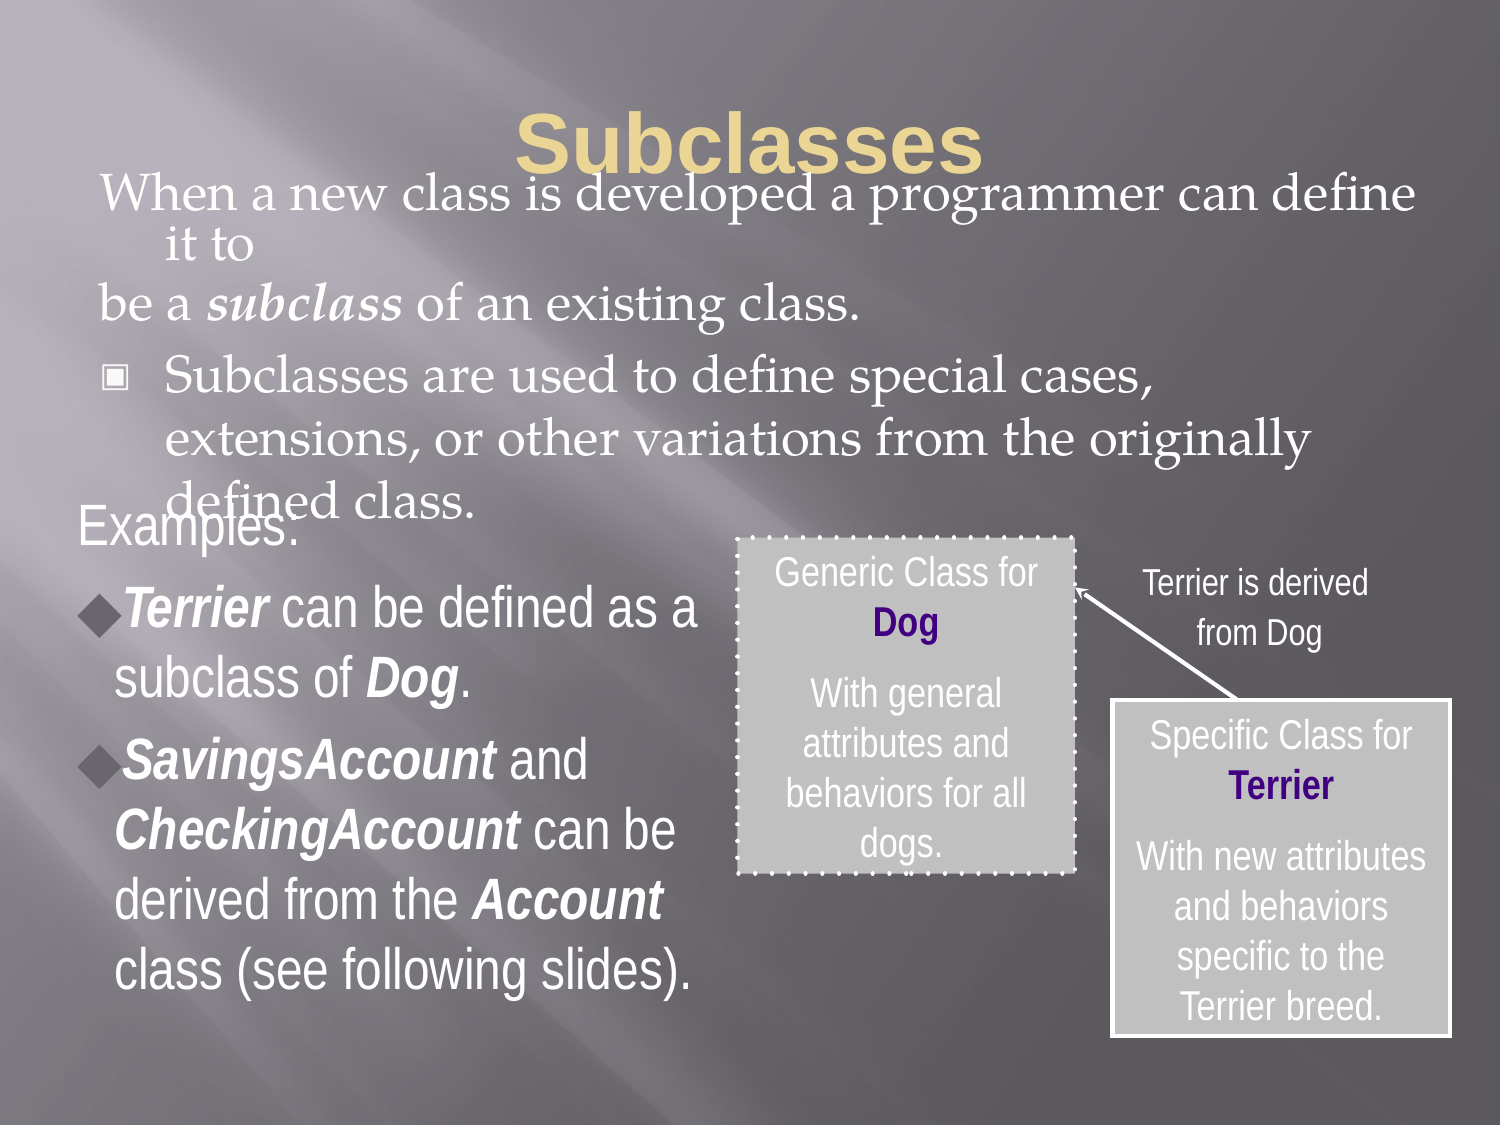

# Subclasses
When a new class is developed a programmer can define it to
be a subclass of an existing class.
Subclasses are used to define special cases, extensions, or other variations from the originally defined class.
Examples:
Terrier can be defined as a subclass of Dog.
SavingsAccount and CheckingAccount can be derived from the Account class (see following slides).

Generic Class for Dog
With general attributes and behaviors for all dogs.
Terrier is derived
from Dog
Specific Class for Terrier
With new attributes and behaviors specific to the Terrier breed.